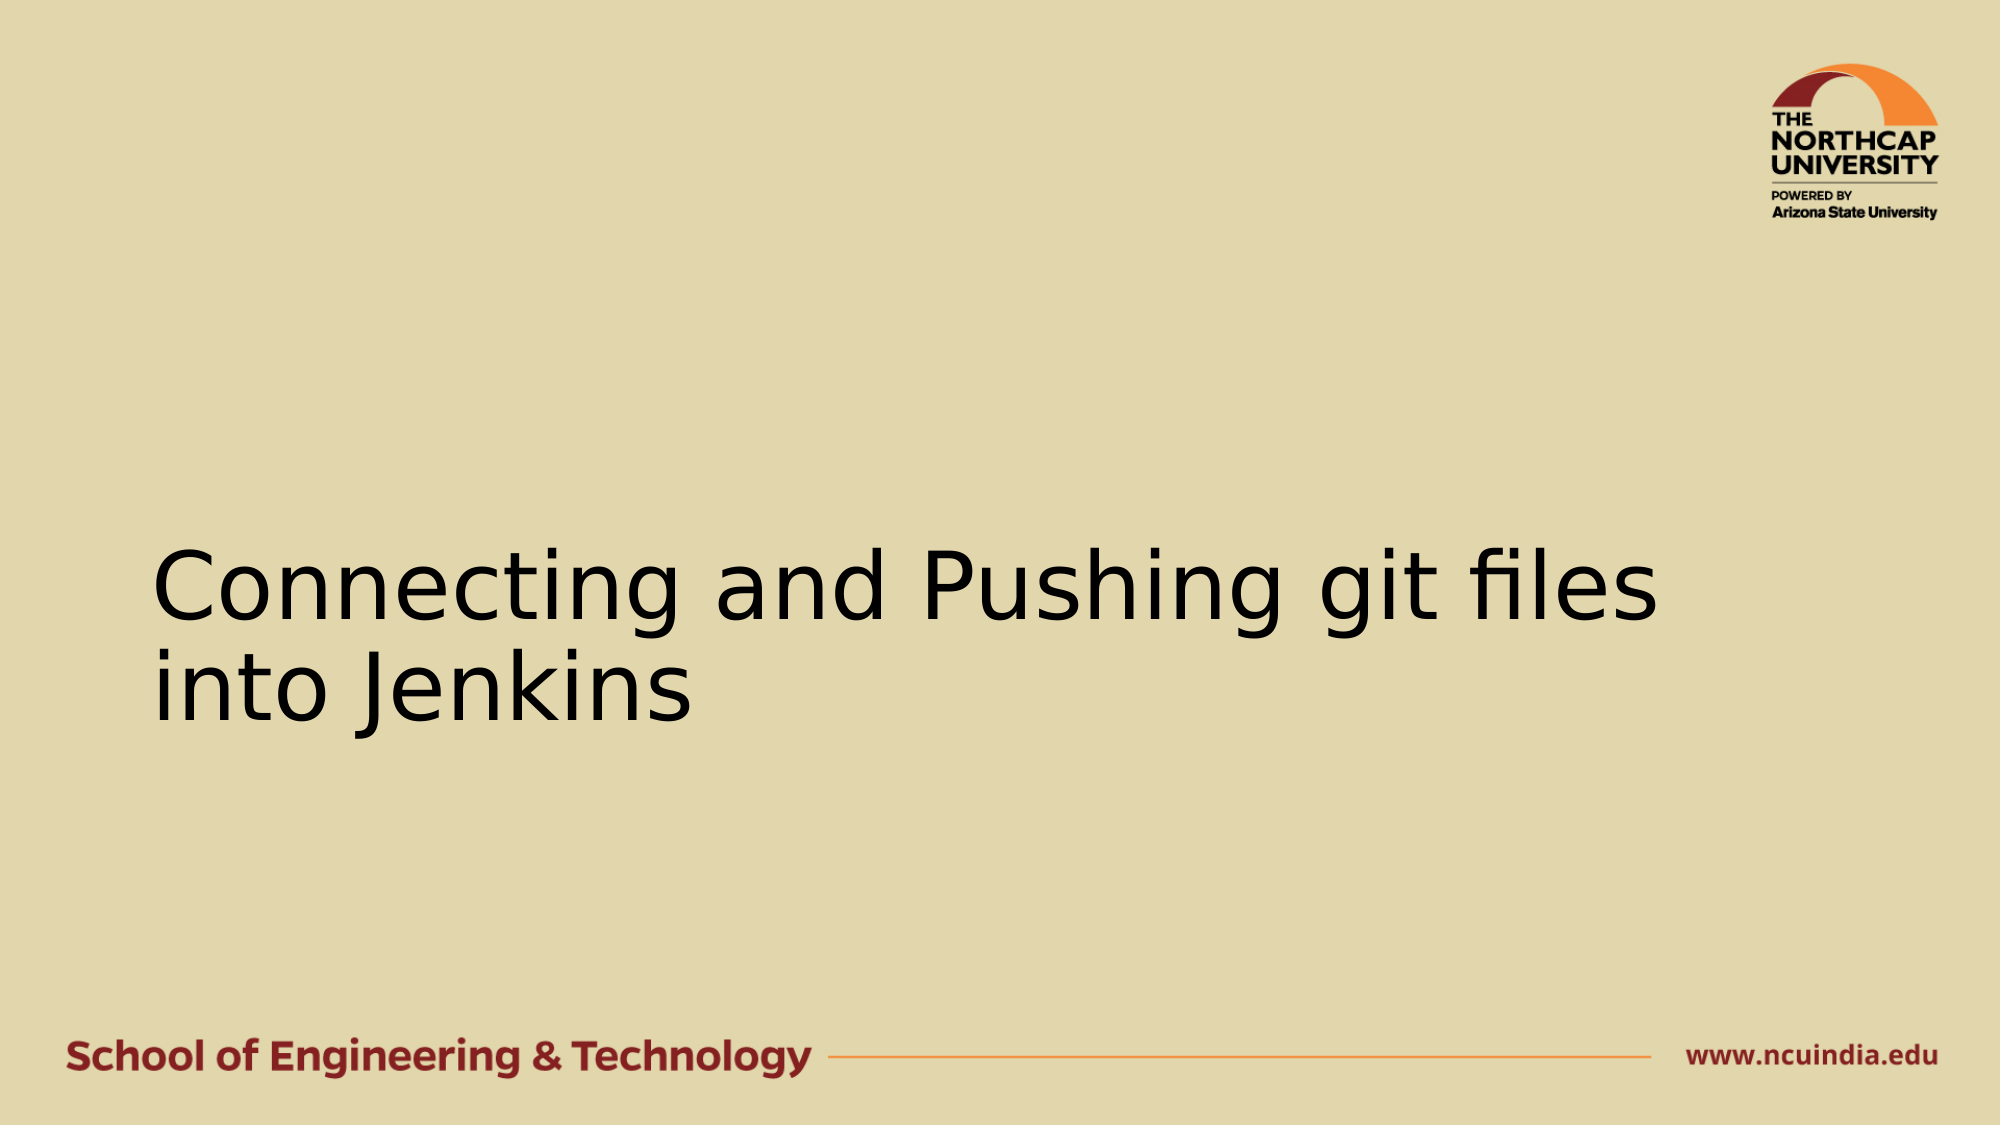

# Connecting and Pushing git files into Jenkins